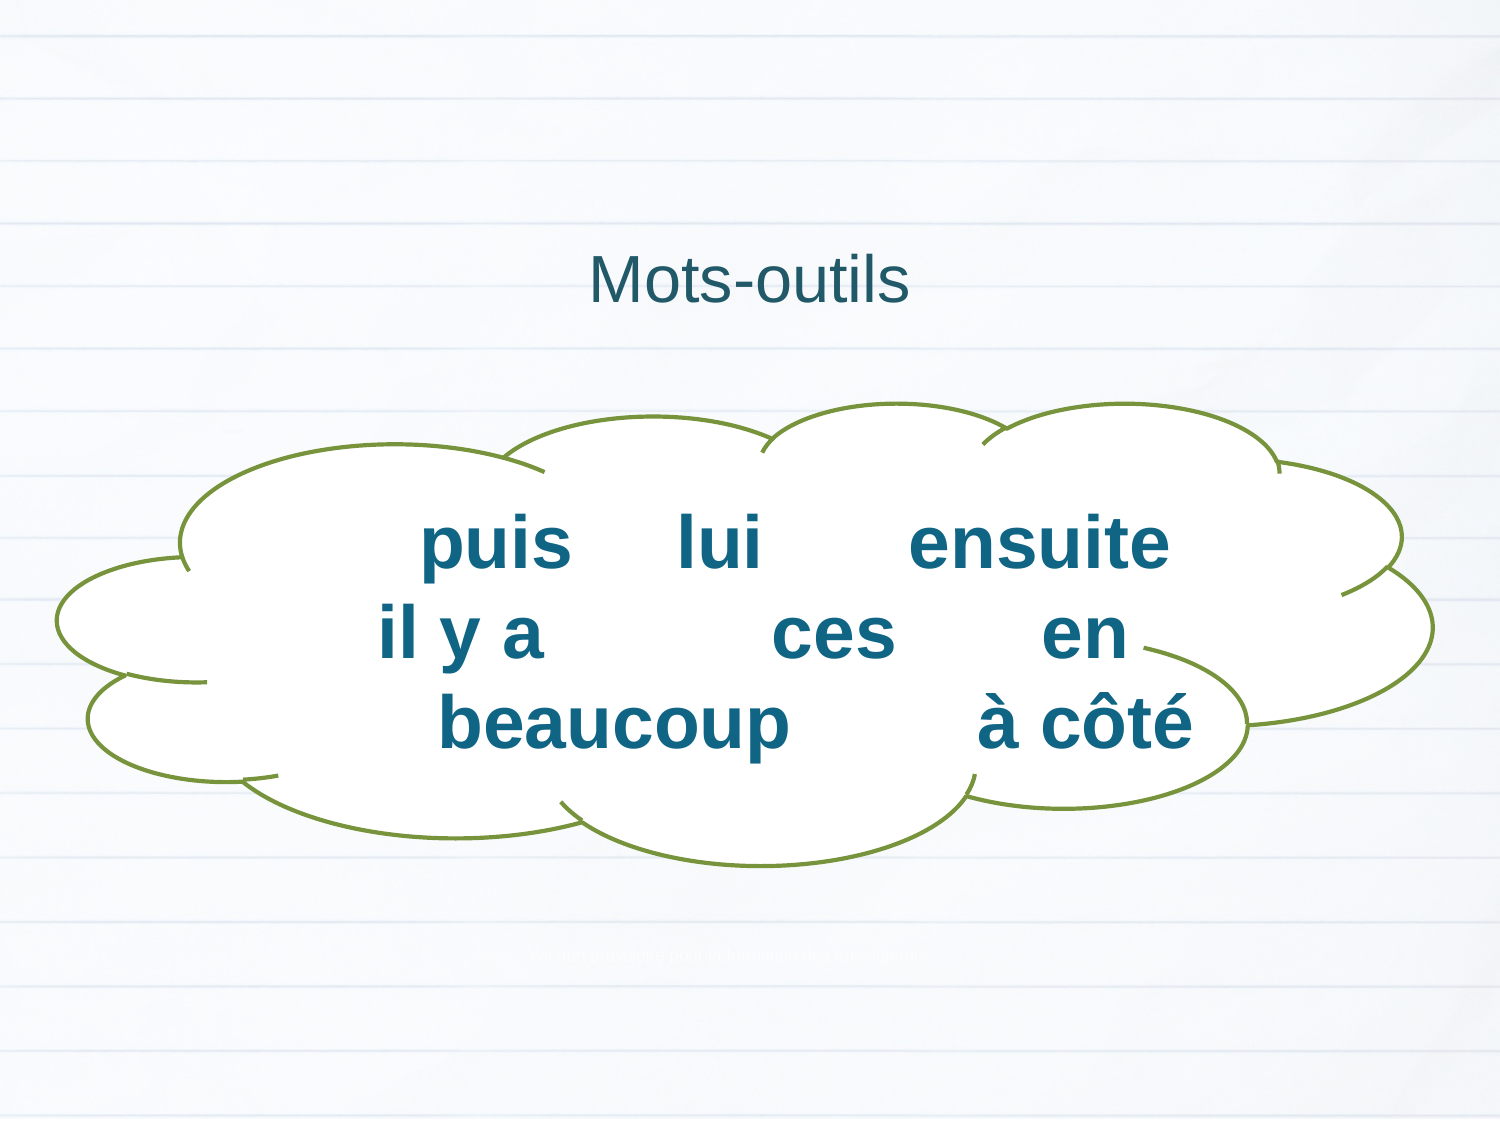

Mots-outils

            puis     lui       ensuite
           il y a           ces       en
              beaucoup         à côté
Version provisoire pour la formation des enseignants